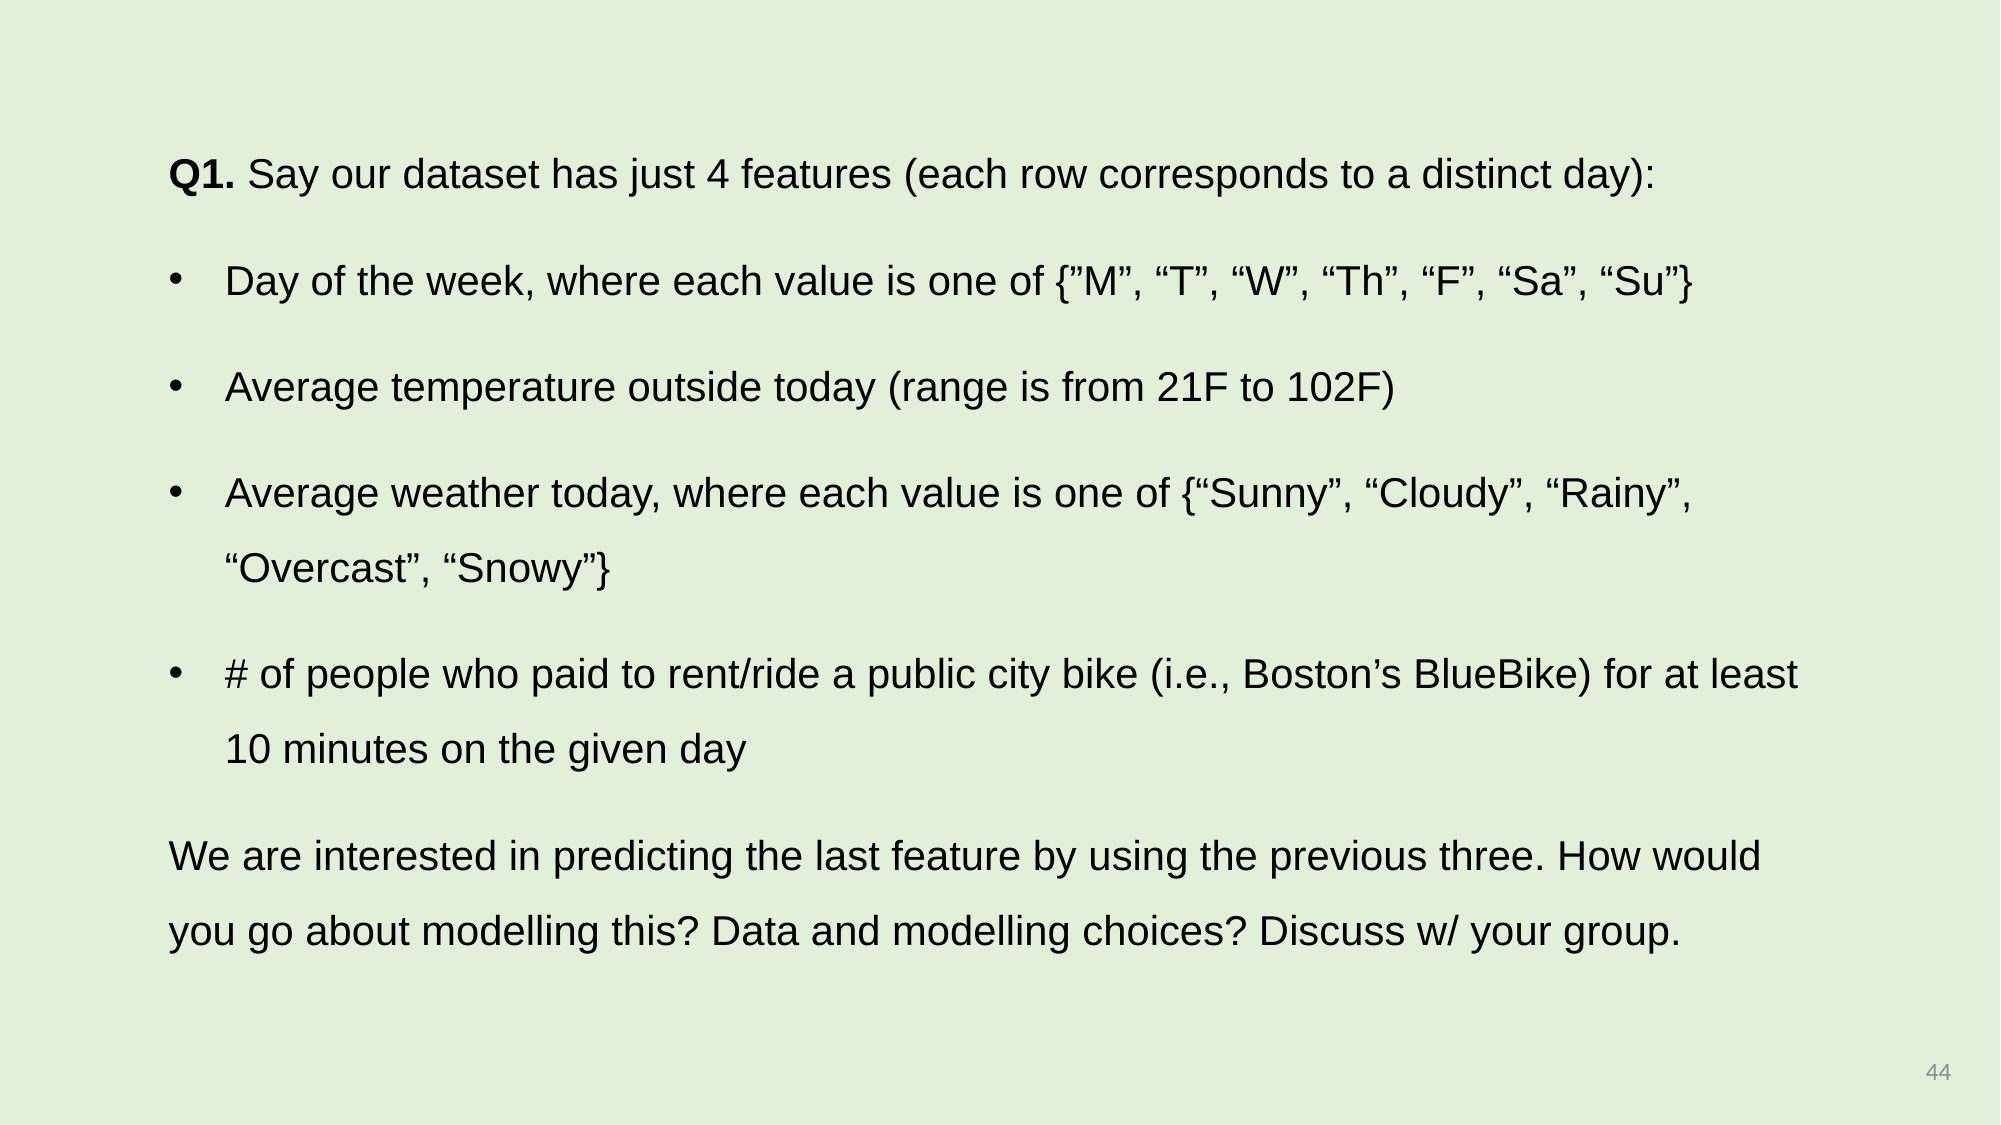

Q1. Say our dataset has just 4 features (each row corresponds to a distinct day):
Day of the week, where each value is one of {”M”, “T”, “W”, “Th”, “F”, “Sa”, “Su”}
Average temperature outside today (range is from 21F to 102F)
Average weather today, where each value is one of {“Sunny”, “Cloudy”, “Rainy”, “Overcast”, “Snowy”}
# of people who paid to rent/ride a public city bike (i.e., Boston’s BlueBike) for at least 10 minutes on the given day
We are interested in predicting the last feature by using the previous three. How would you go about modelling this? Data and modelling choices? Discuss w/ your group.
44